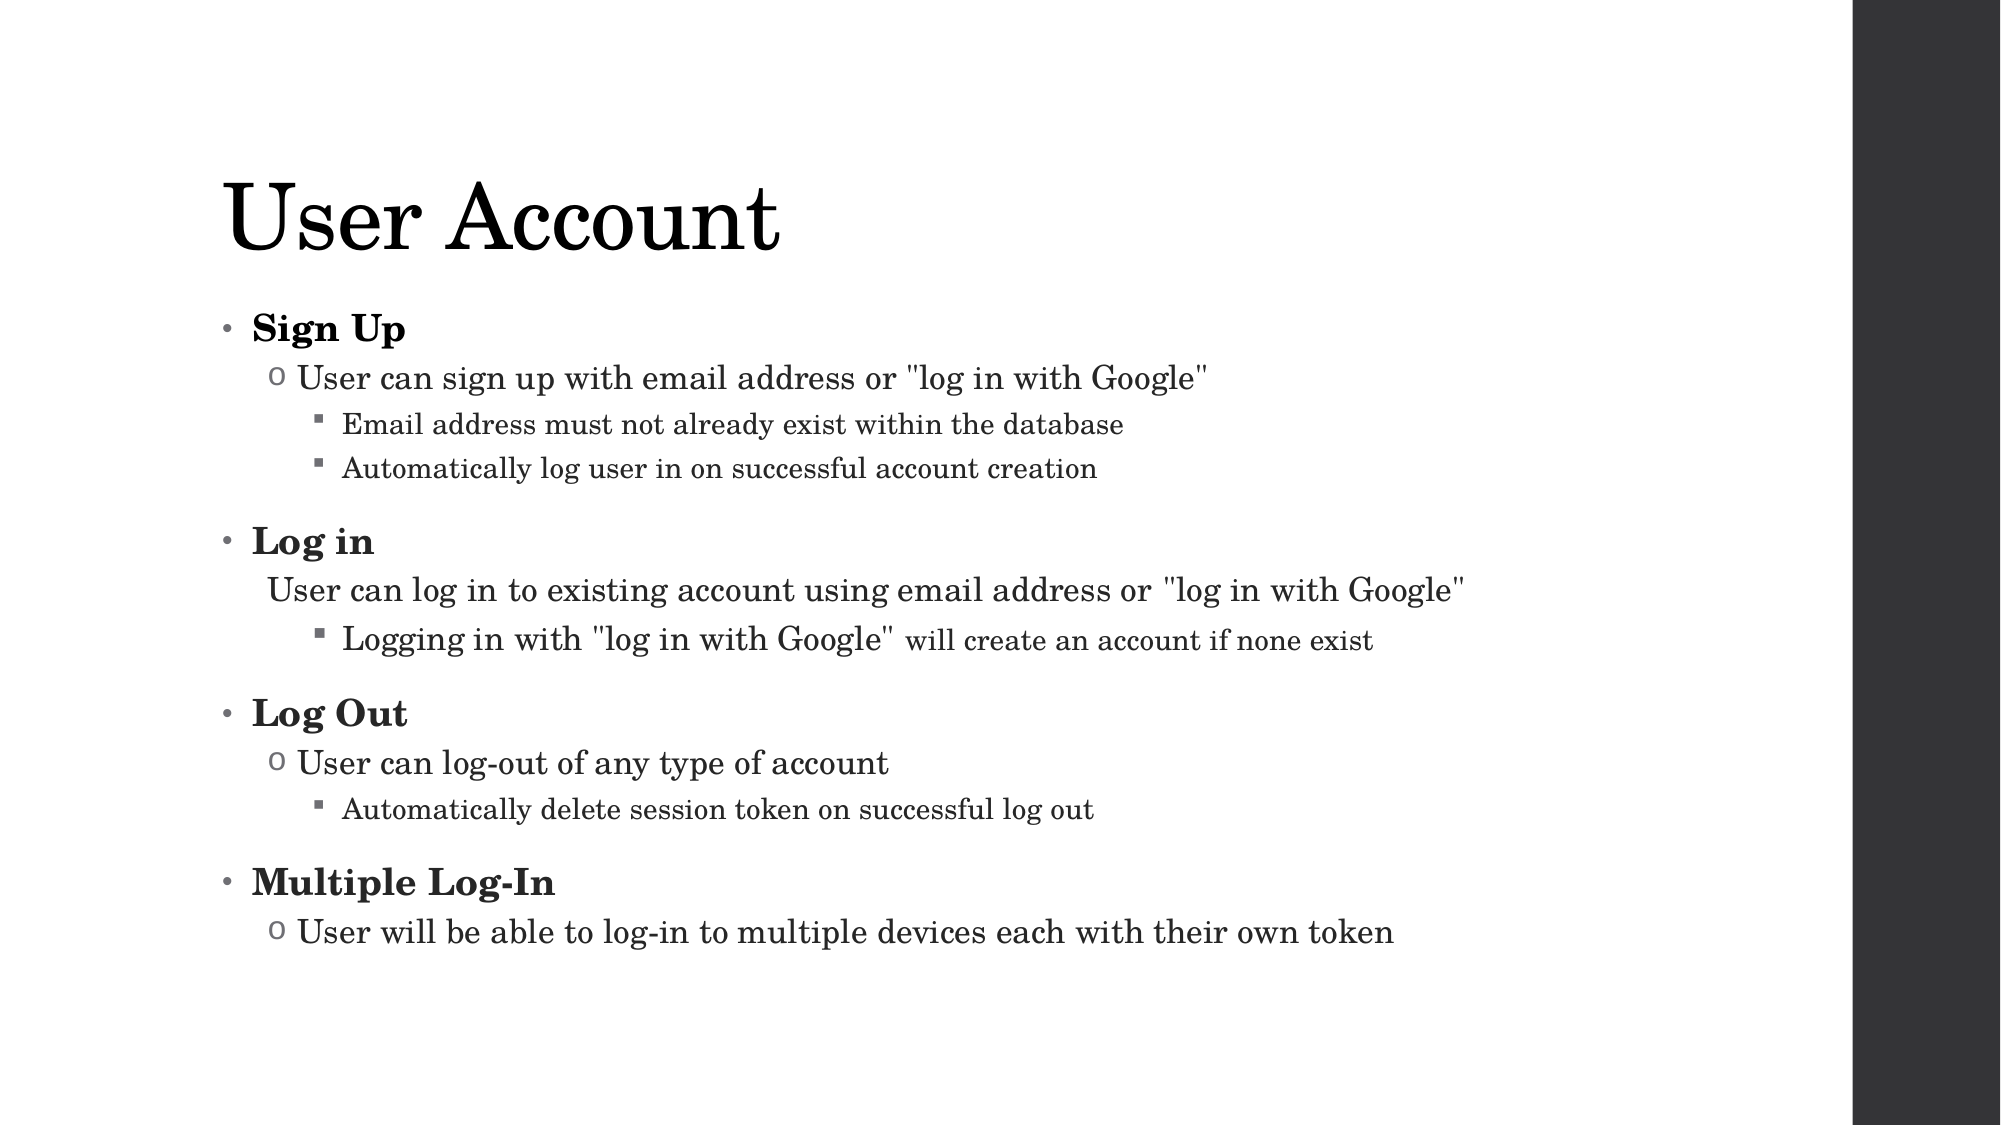

# User Account
Sign Up
User can sign up with email address or "log in with Google"
Email address must not already exist within the database
Automatically log user in on successful account creation
Log in
User can log in to existing account using email address or "log in with Google"
Logging in with "log in with Google" will create an account if none exist
Log Out
User can log-out of any type of account
Automatically delete session token on successful log out
Multiple Log-In
User will be able to log-in to multiple devices each with their own token